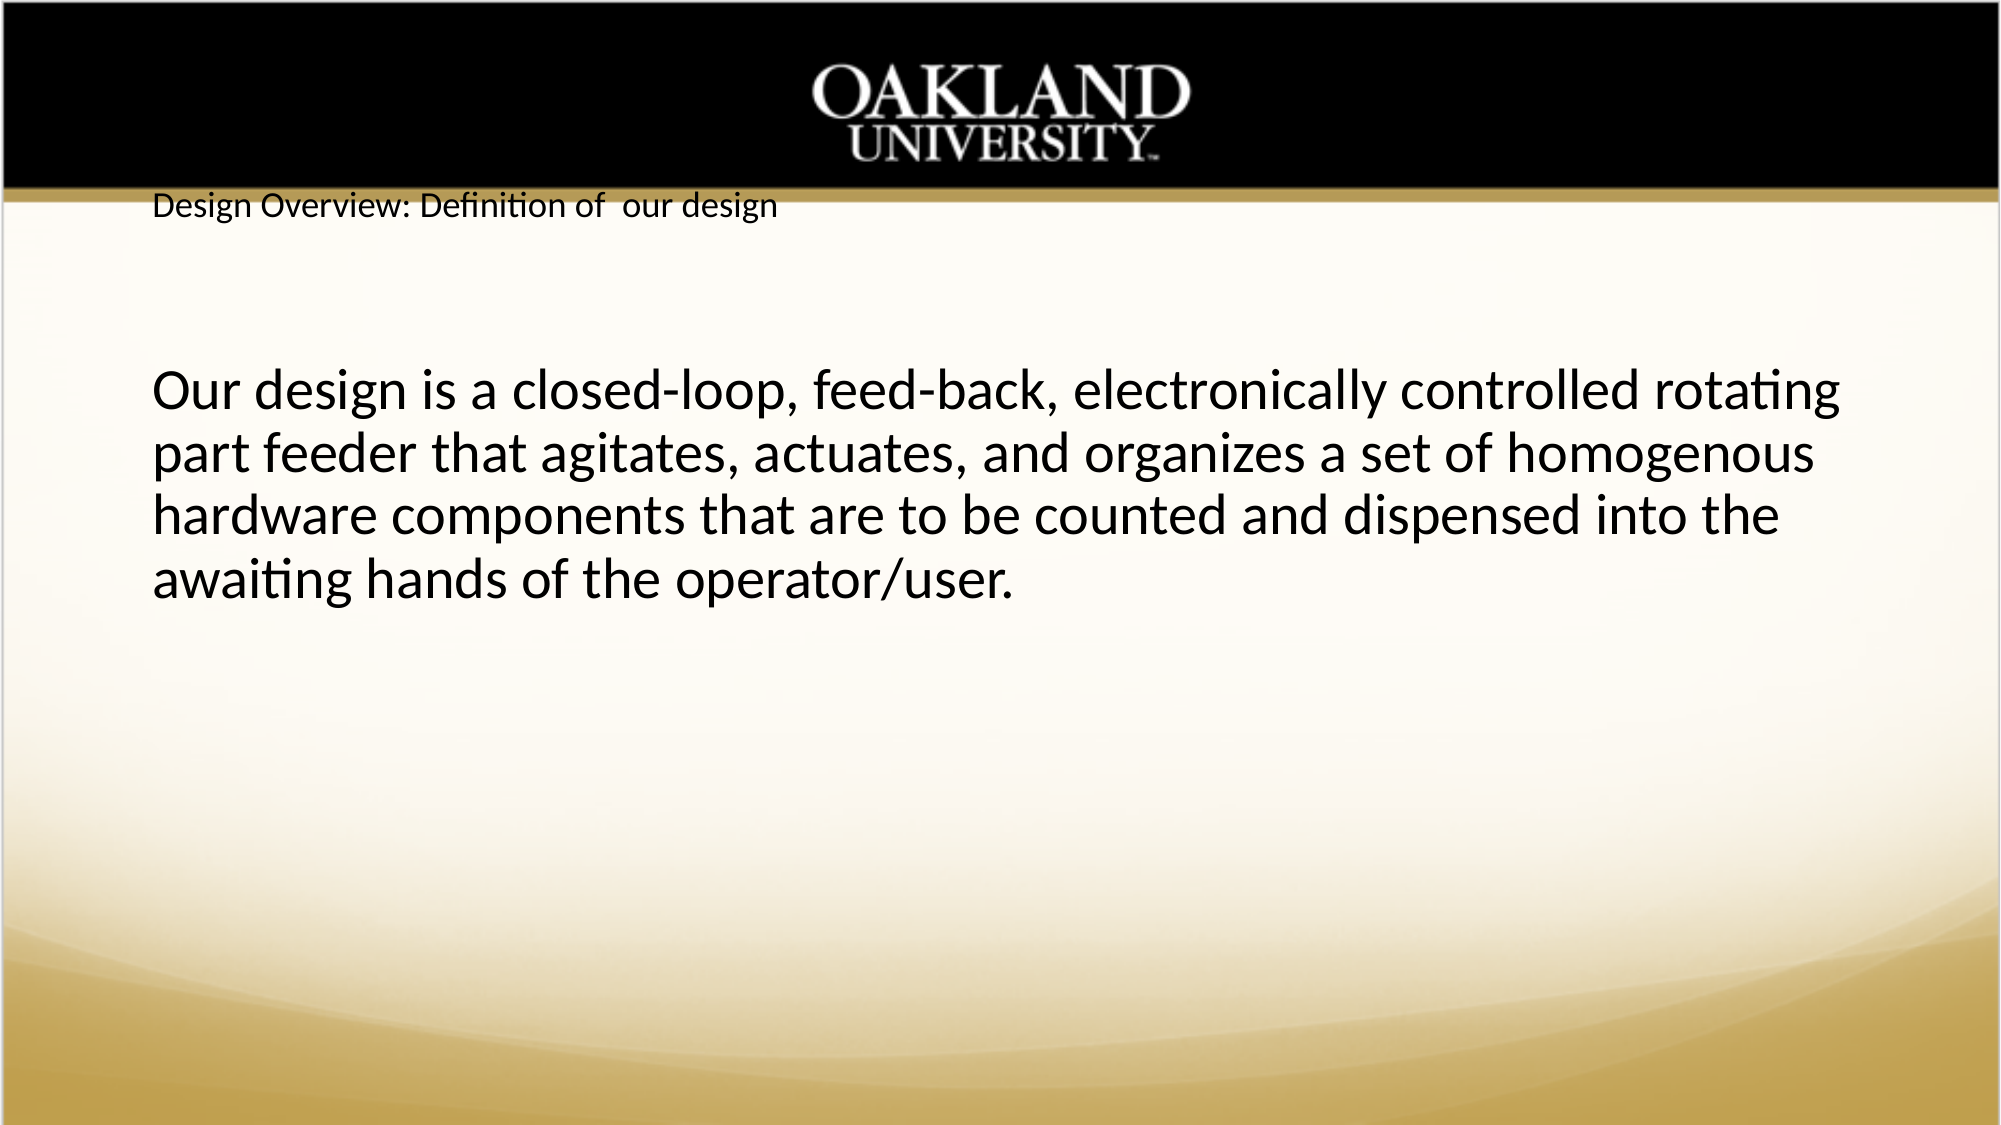

# Design Overview: Definition of  our design
Our design is a closed-loop, feed-back, electronically controlled rotating part feeder that agitates, actuates, and organizes a set of homogenous hardware components that are to be counted and dispensed into the awaiting hands of the operator/user.